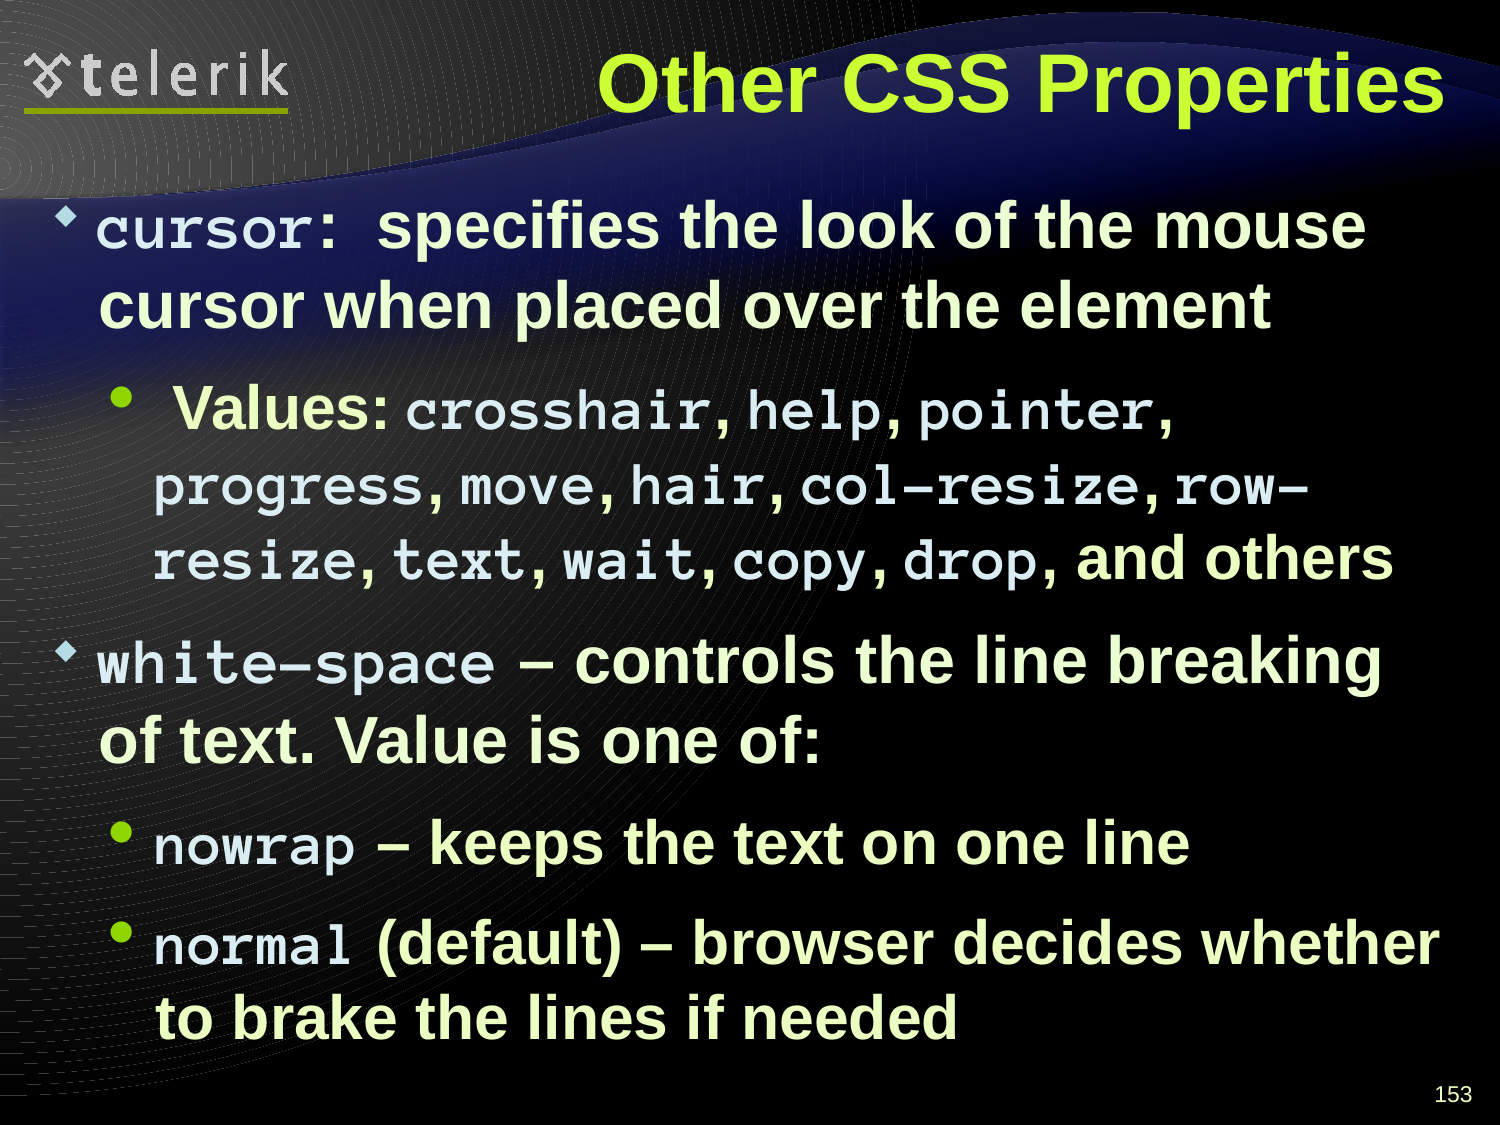

# Other CSS Properties
cursor:  specifies the look of the mouse cursor when placed over the element
 Values: crosshair, help, pointer, progress, move, hair, col-resize, row-resize, text, wait, copy, drop, and others
white-space – controls the line breaking of text. Value is one of:
nowrap – keeps the text on one line
normal (default) – browser decides whether to brake the lines if needed
153